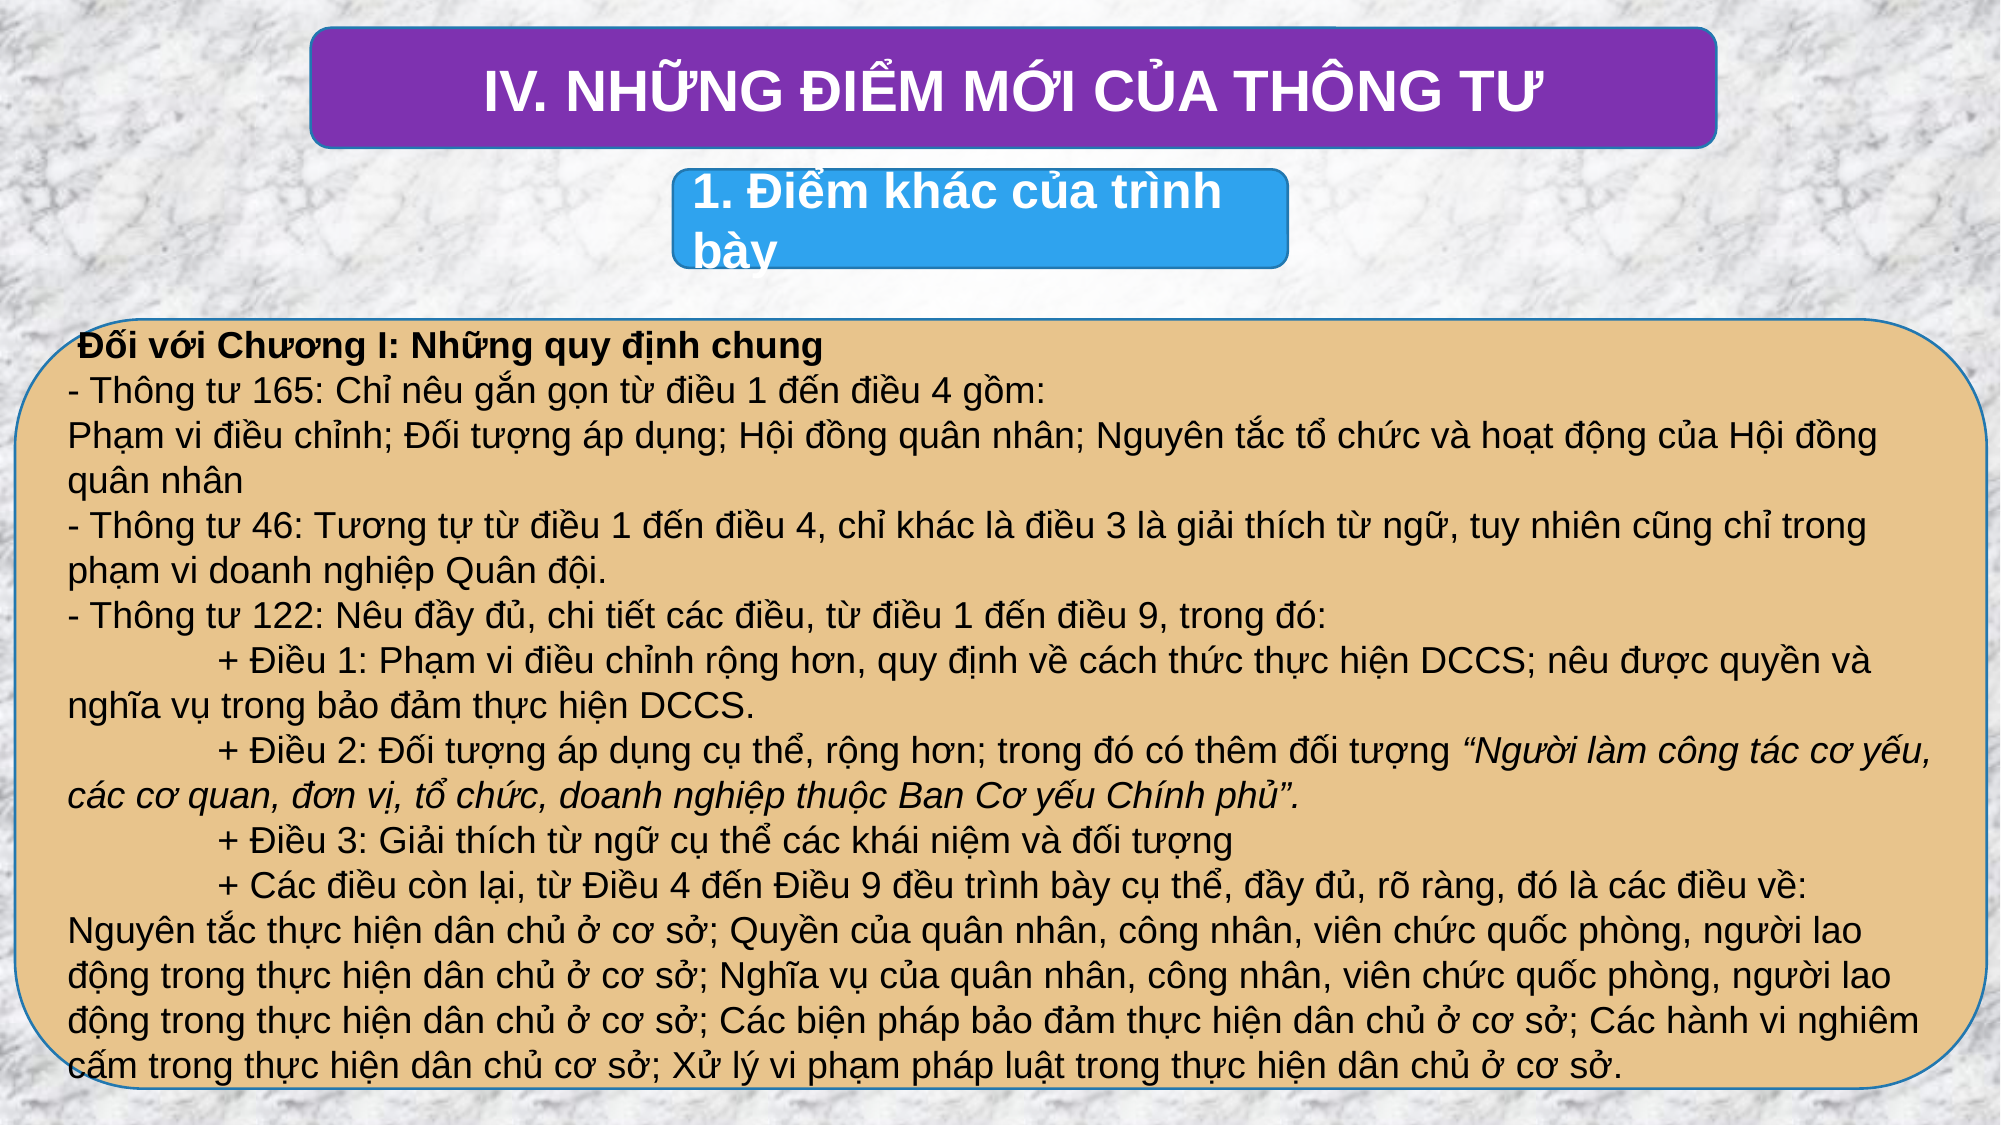

IV. NHỮNG ĐIỂM MỚI CỦA THÔNG TƯ
1. Điểm khác của trình bày
 Đối với Chương I: Những quy định chung
- Thông tư 165: Chỉ nêu gắn gọn từ điều 1 đến điều 4 gồm:
Phạm vi điều chỉnh; Đối tượng áp dụng; Hội đồng quân nhân; Nguyên tắc tổ chức và hoạt động của Hội đồng quân nhân
- Thông tư 46: Tương tự từ điều 1 đến điều 4, chỉ khác là điều 3 là giải thích từ ngữ, tuy nhiên cũng chỉ trong phạm vi doanh nghiệp Quân đội.
- Thông tư 122: Nêu đầy đủ, chi tiết các điều, từ điều 1 đến điều 9, trong đó:
	+ Điều 1: Phạm vi điều chỉnh rộng hơn, quy định về cách thức thực hiện DCCS; nêu được quyền và nghĩa vụ trong bảo đảm thực hiện DCCS.
	+ Điều 2: Đối tượng áp dụng cụ thể, rộng hơn; trong đó có thêm đối tượng “Người làm công tác cơ yếu, các cơ quan, đơn vị, tổ chức, doanh nghiệp thuộc Ban Cơ yếu Chính phủ”.
	+ Điều 3: Giải thích từ ngữ cụ thể các khái niệm và đối tượng
	+ Các điều còn lại, từ Điều 4 đến Điều 9 đều trình bày cụ thể, đầy đủ, rõ ràng, đó là các điều về: Nguyên tắc thực hiện dân chủ ở cơ sở; Quyền của quân nhân, công nhân, viên chức quốc phòng, người lao động trong thực hiện dân chủ ở cơ sở; Nghĩa vụ của quân nhân, công nhân, viên chức quốc phòng, người lao động trong thực hiện dân chủ ở cơ sở; Các biện pháp bảo đảm thực hiện dân chủ ở cơ sở; Các hành vi nghiêm cấm trong thực hiện dân chủ cơ sở; Xử lý vi phạm pháp luật trong thực hiện dân chủ ở cơ sở.